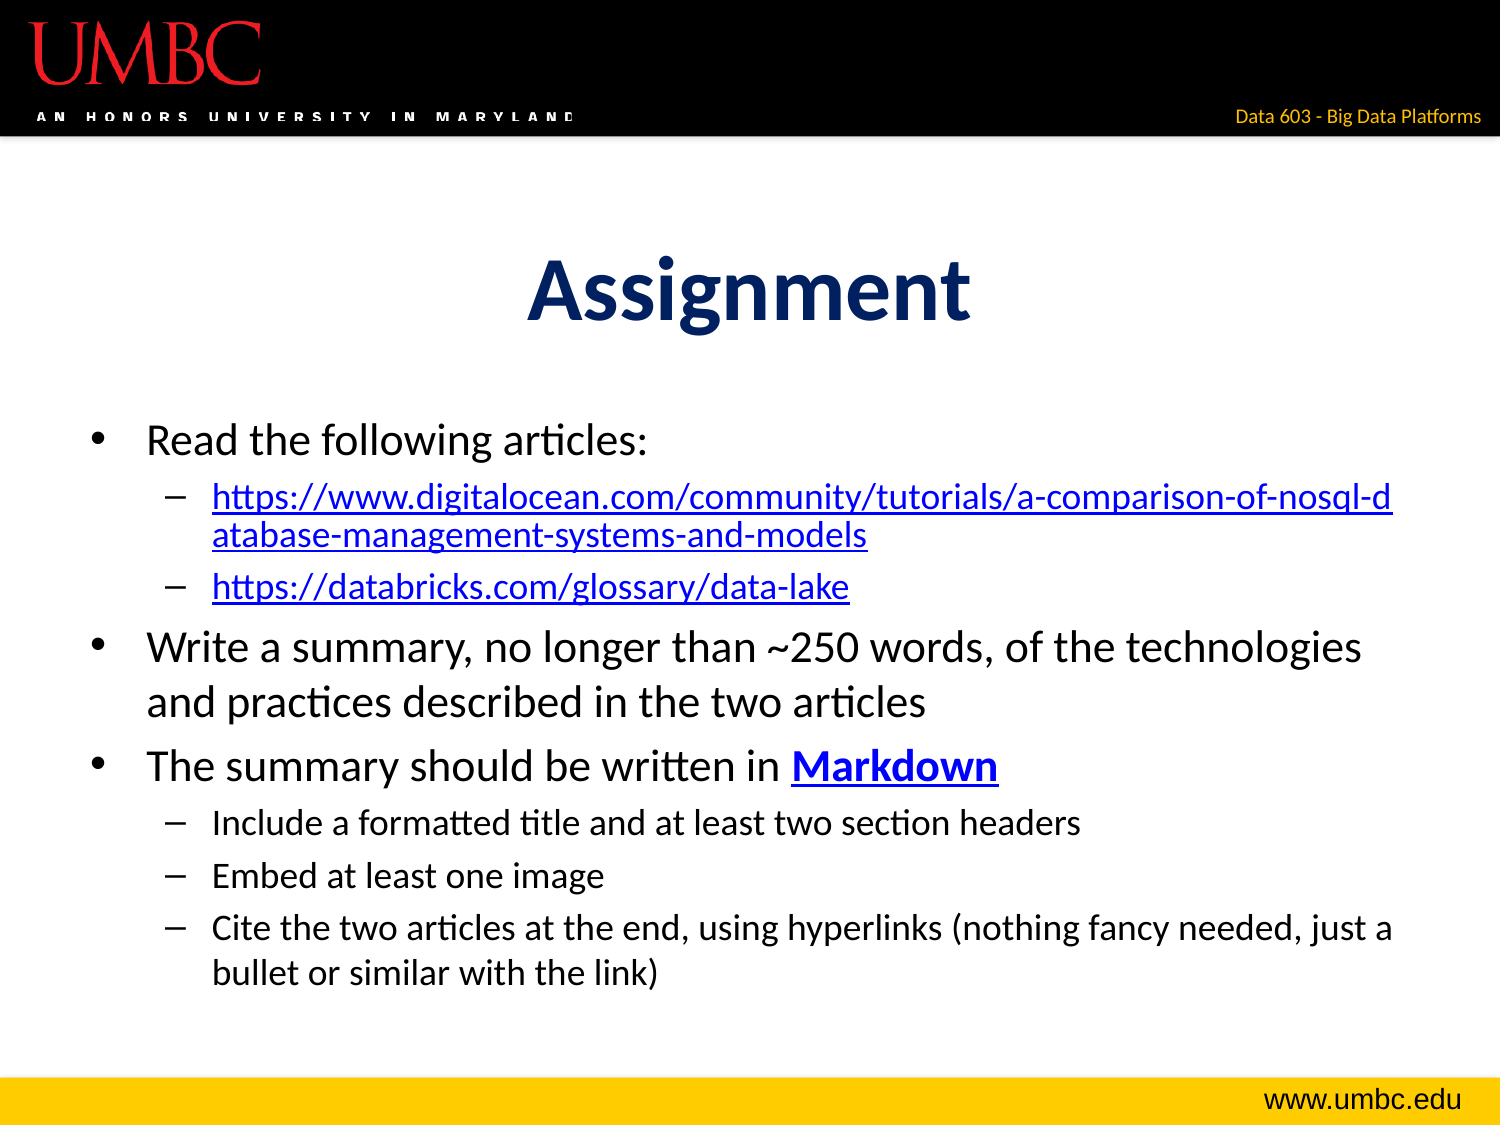

# Assignment
Read the following articles:
https://www.digitalocean.com/community/tutorials/a-comparison-of-nosql-database-management-systems-and-models
https://databricks.com/glossary/data-lake
Write a summary, no longer than ~250 words, of the technologies and practices described in the two articles
The summary should be written in Markdown
Include a formatted title and at least two section headers
Embed at least one image
Cite the two articles at the end, using hyperlinks (nothing fancy needed, just a bullet or similar with the link)